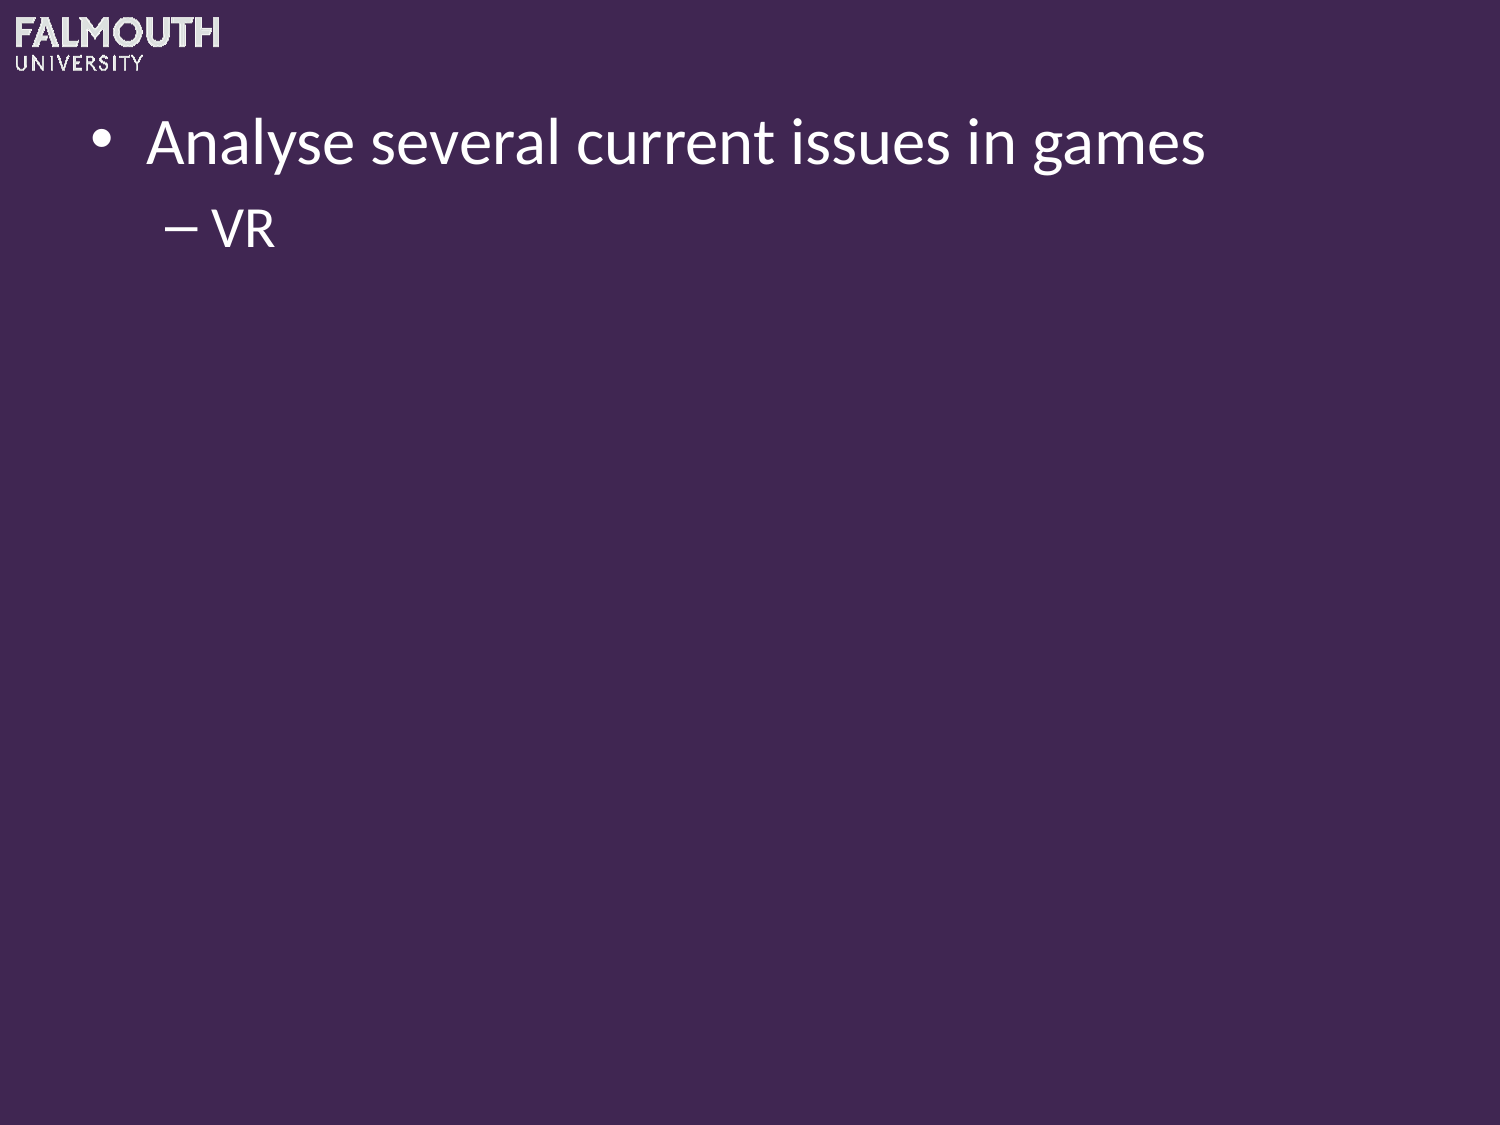

Analyse several current issues in games
VR